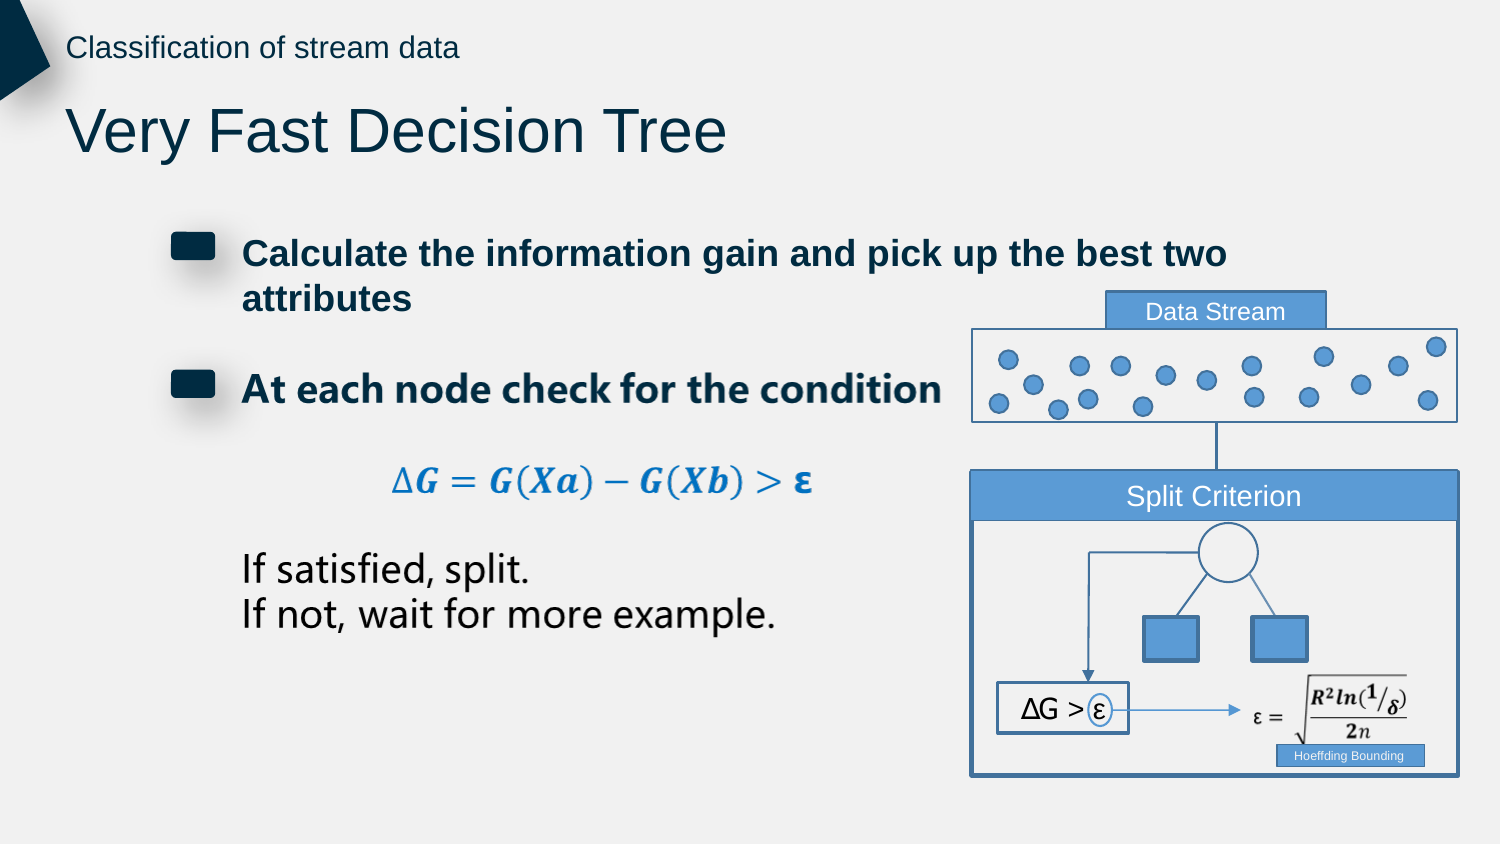

Classification of stream data

Very Fast Decision Tree
Calculate the information gain and pick up the best two attributes

Data Stream

Split Criterion

 ∆G > ε

Hoeffding Bounding